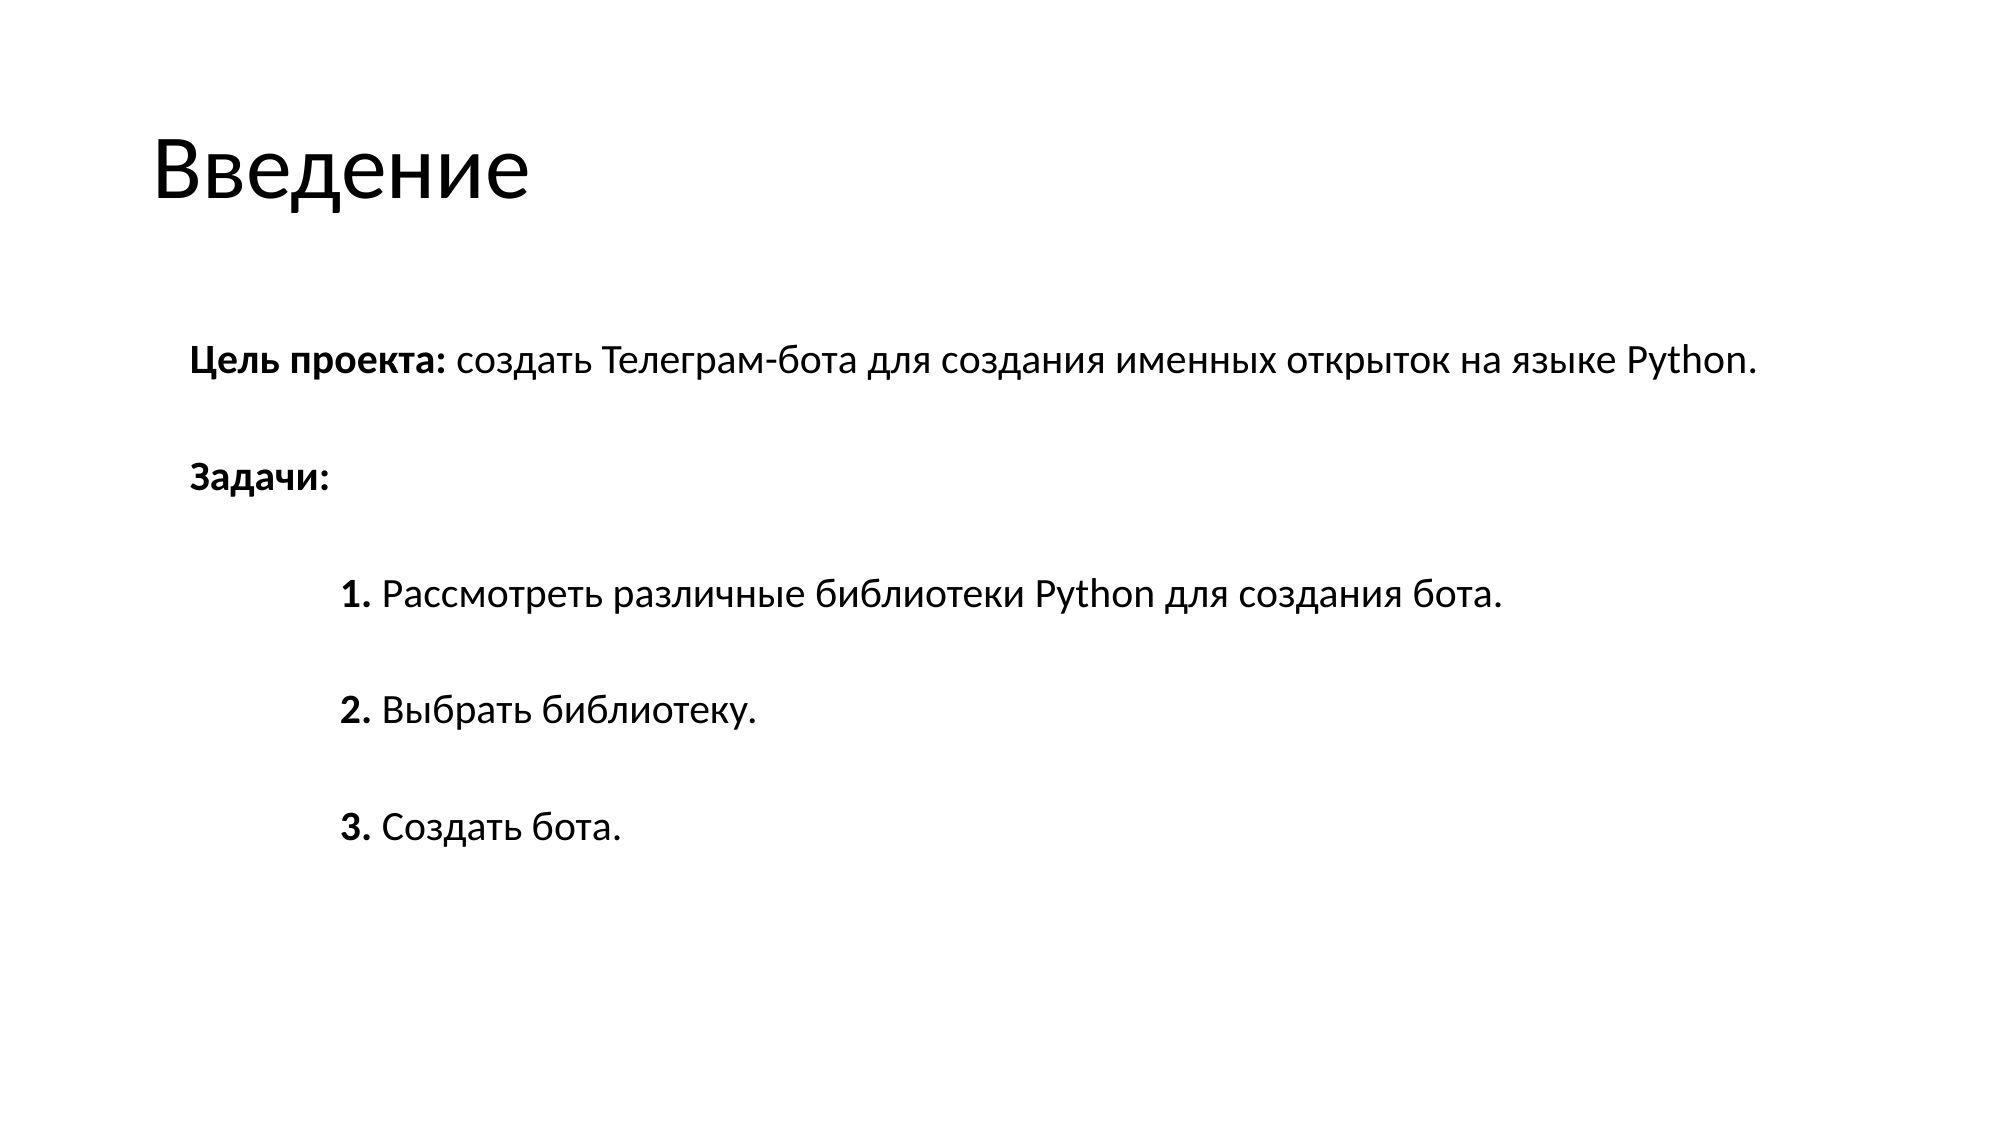

# Введение
Цель проекта: создать Телеграм-бота для создания именных открыток на языке Python.
Задачи:
	1. Рассмотреть различные библиотеки Python для создания бота.
	2. Выбрать библиотеку.
	3. Создать бота.